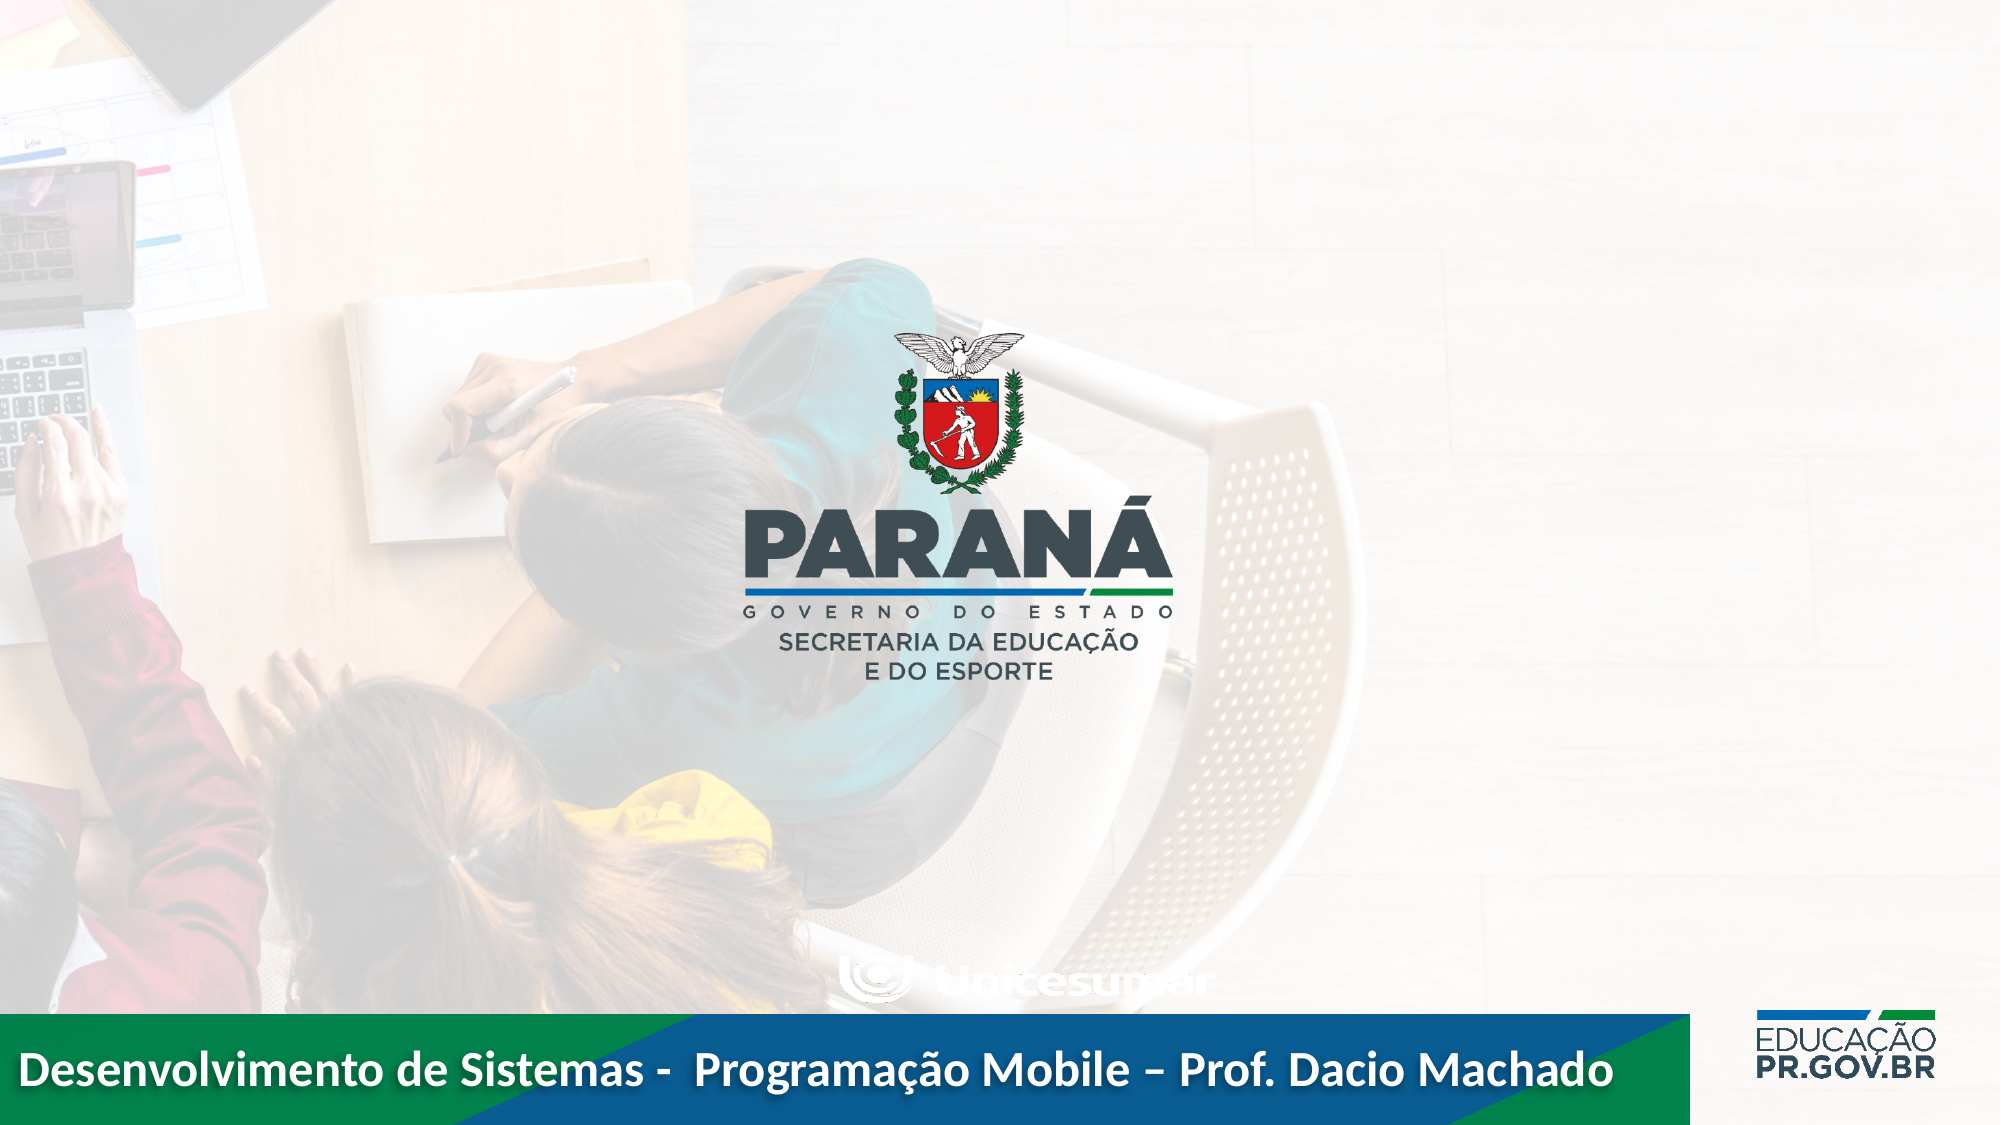

Desenvolvimento de Sistemas -  Programação Mobile – Prof. Dacio Machado